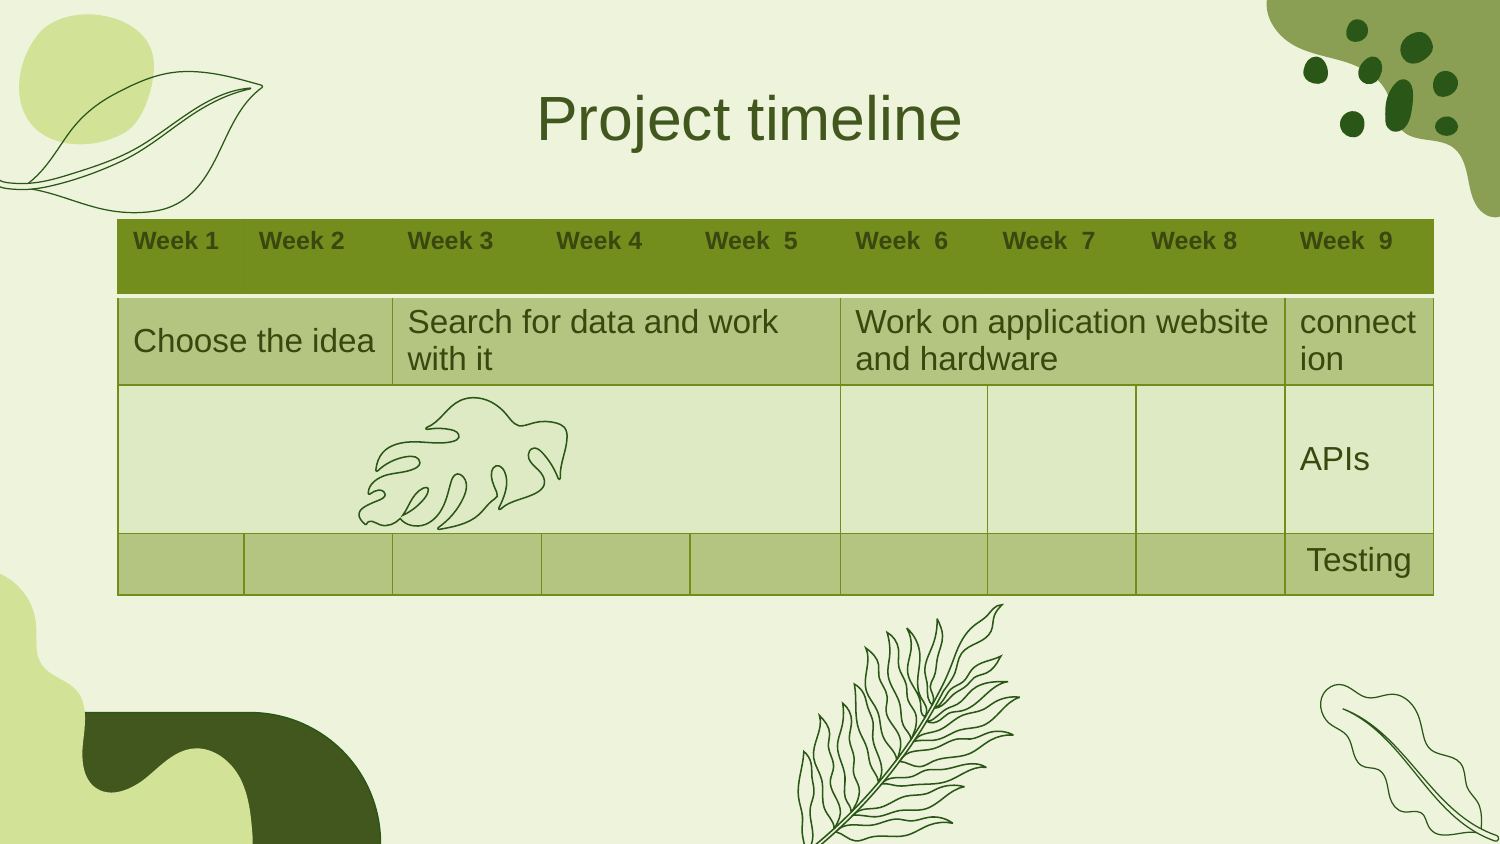

# Project timeline
| Week 1 | Week 2 | Week 3 | Week 4 | Week 5 | Week 6 | Week 7 | Week 8 | Week 9 |
| --- | --- | --- | --- | --- | --- | --- | --- | --- |
| Choose the idea |  | Search for data and work with it |  |  | Work on application website and hardware |  |  | connection |
|  |  |  |  |  |  |  |  | APIs |
|  |  |  |  |  |  |  |  | Testing |